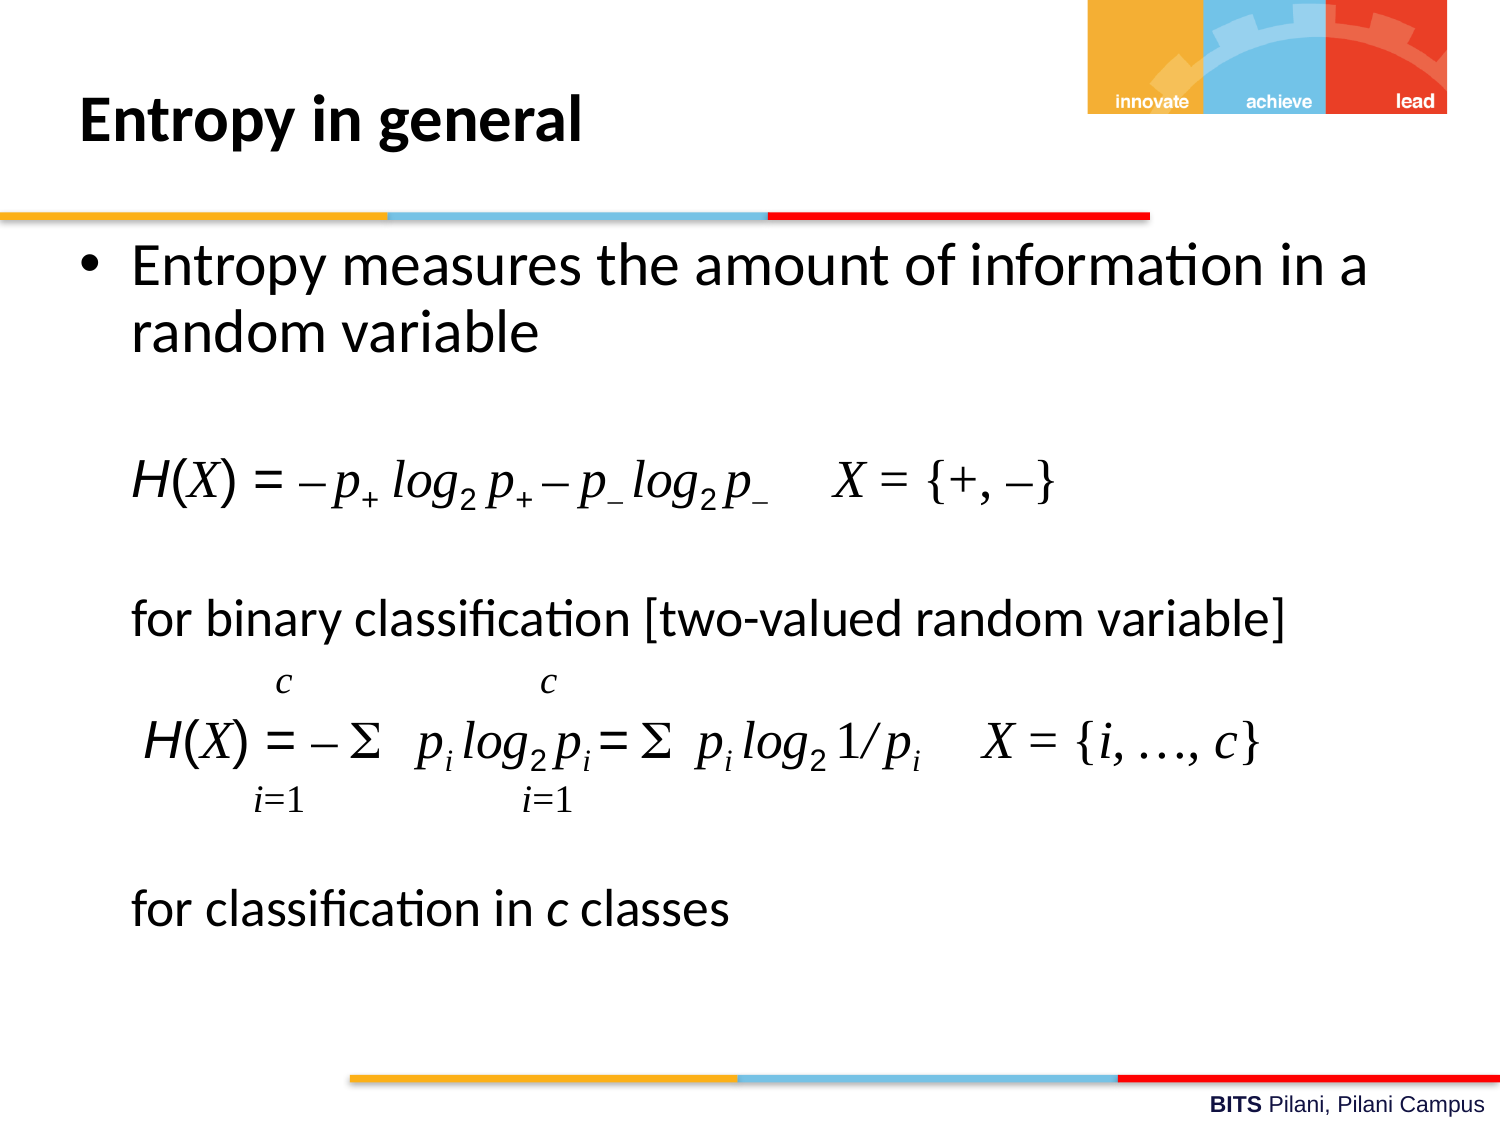

# Entropy in general
Entropy measures the amount of information in a random variable

	H(X) = – p+ log2 p+ – p– log2 p–		X = {+, –}

	for binary classification [two-valued random variable]
		            c	                  c
	 H(X) = – Σ   pi log2 pi = Σ  pi log2 1/ pi        X = {i, …, c}
		         i=1	                i=1

	for classification in c classes